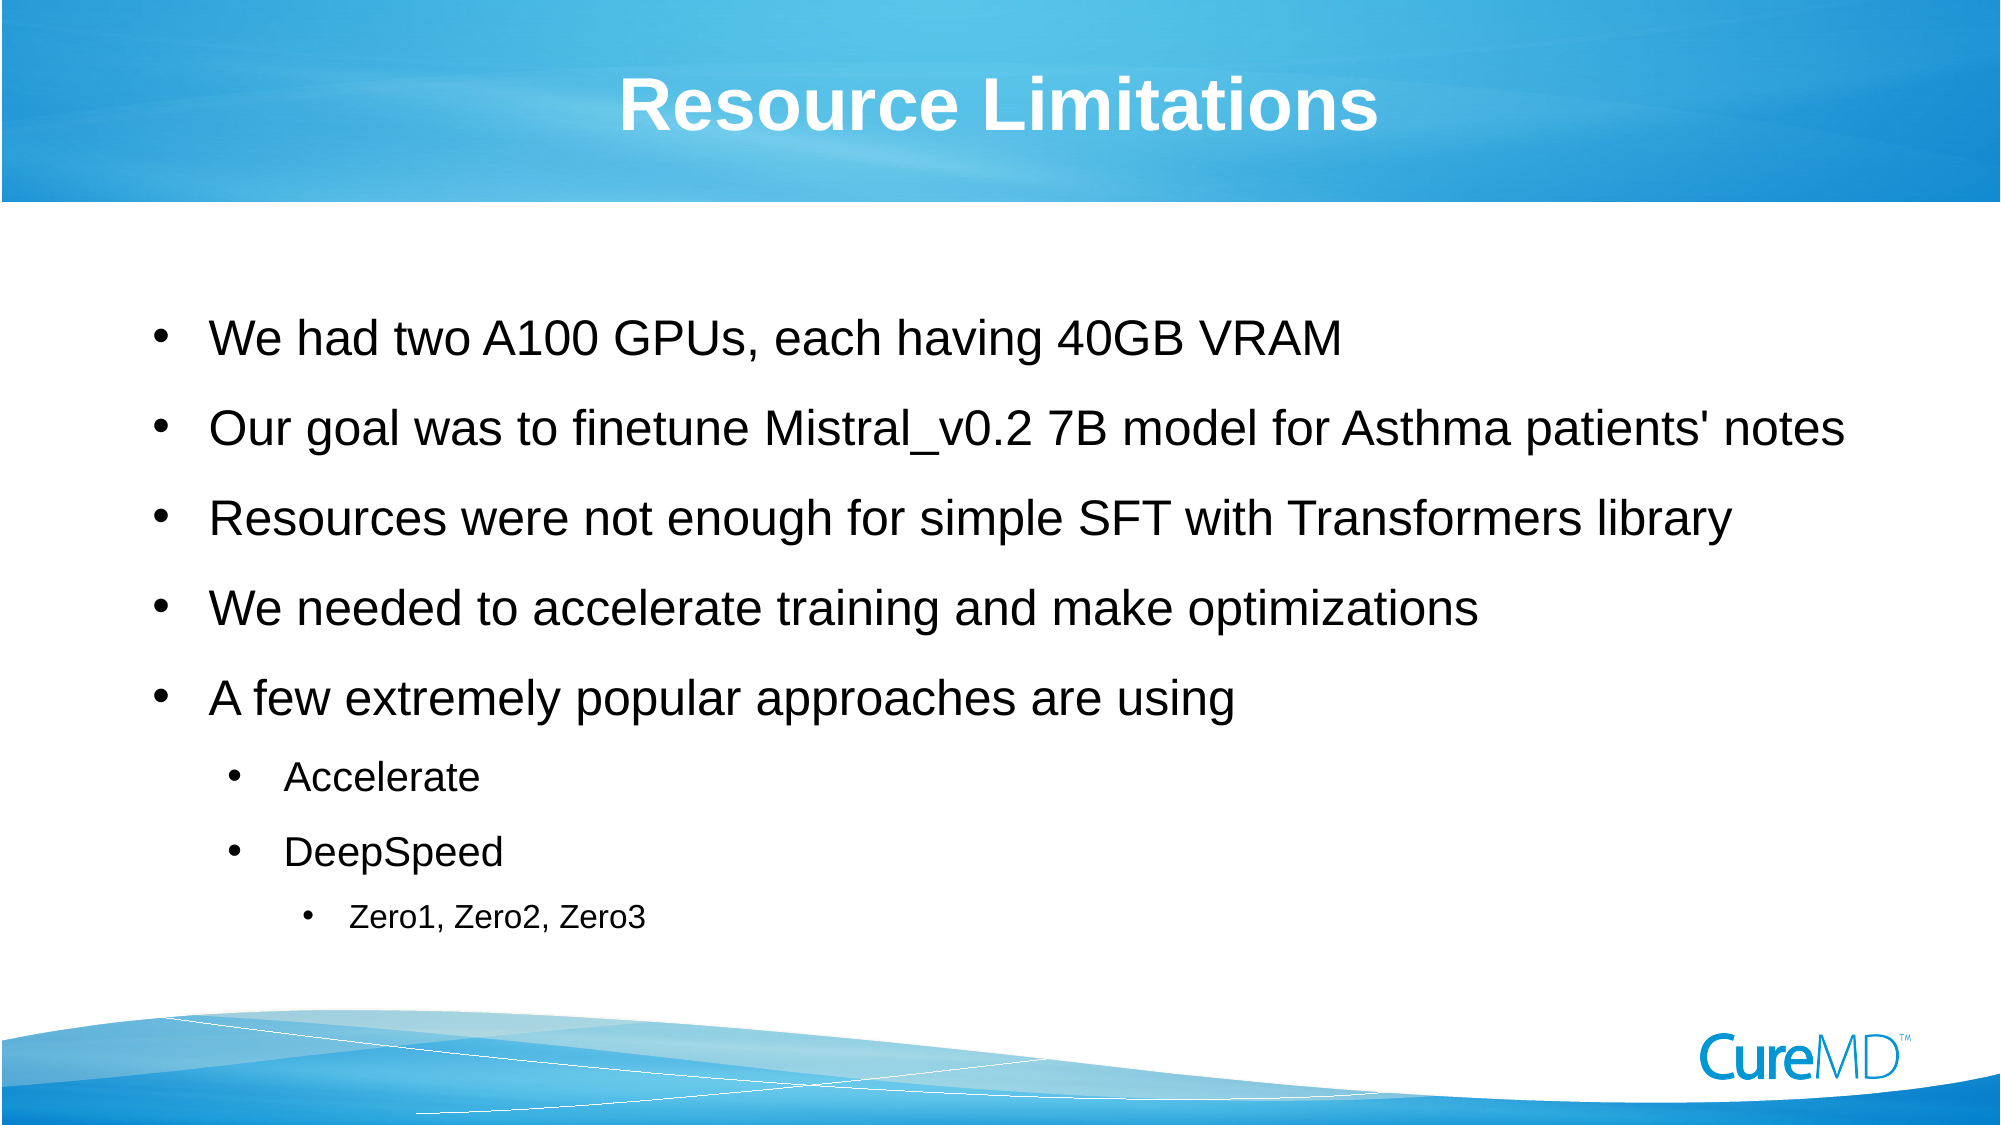

Resource Limitations
We had two A100 GPUs, each having 40GB VRAM
Our goal was to finetune Mistral_v0.2 7B model for Asthma patients' notes
Resources were not enough for simple SFT with Transformers library
We needed to accelerate training and make optimizations
A few extremely popular approaches are using
Accelerate
DeepSpeed
Zero1, Zero2, Zero3